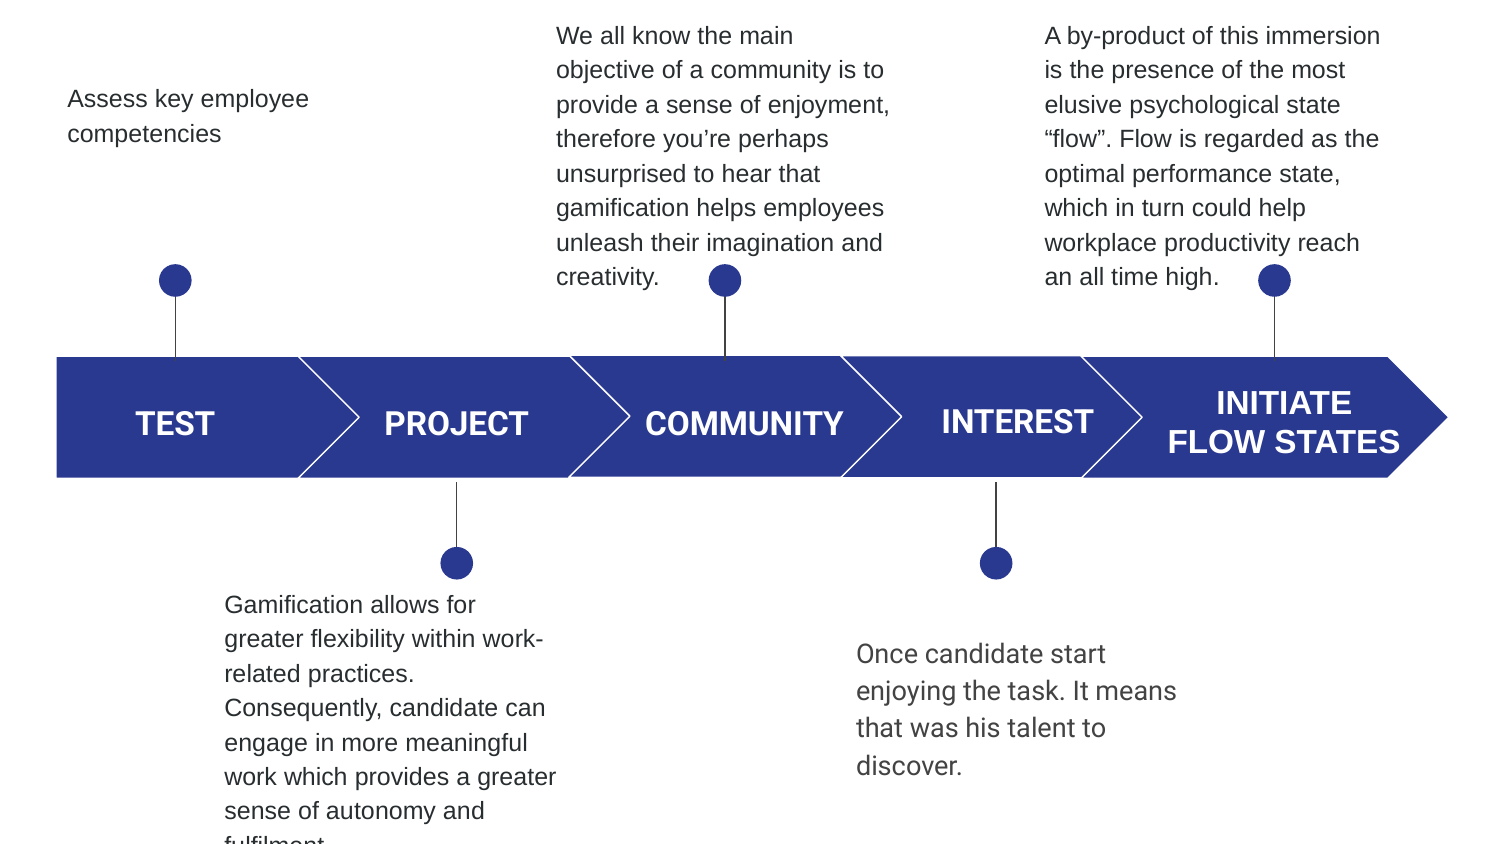

We all know the main objective of a community is to provide a sense of enjoyment, therefore you’re perhaps unsurprised to hear that gamification helps employees unleash their imagination and creativity.
A by-product of this immersion is the presence of the most elusive psychological state “flow”. Flow is regarded as the optimal performance state, which in turn could help workplace productivity reach an all time high.
Assess key employee competencies

INITIATE FLOW STATES
INTEREST
TEST
PROJECT
COMMUNITY

Gamification allows for greater flexibility within work-related practices. Consequently, candidate can engage in more meaningful work which provides a greater sense of autonomy and fulfilment.
Once candidate start enjoying the task. It means that was his talent to discover.